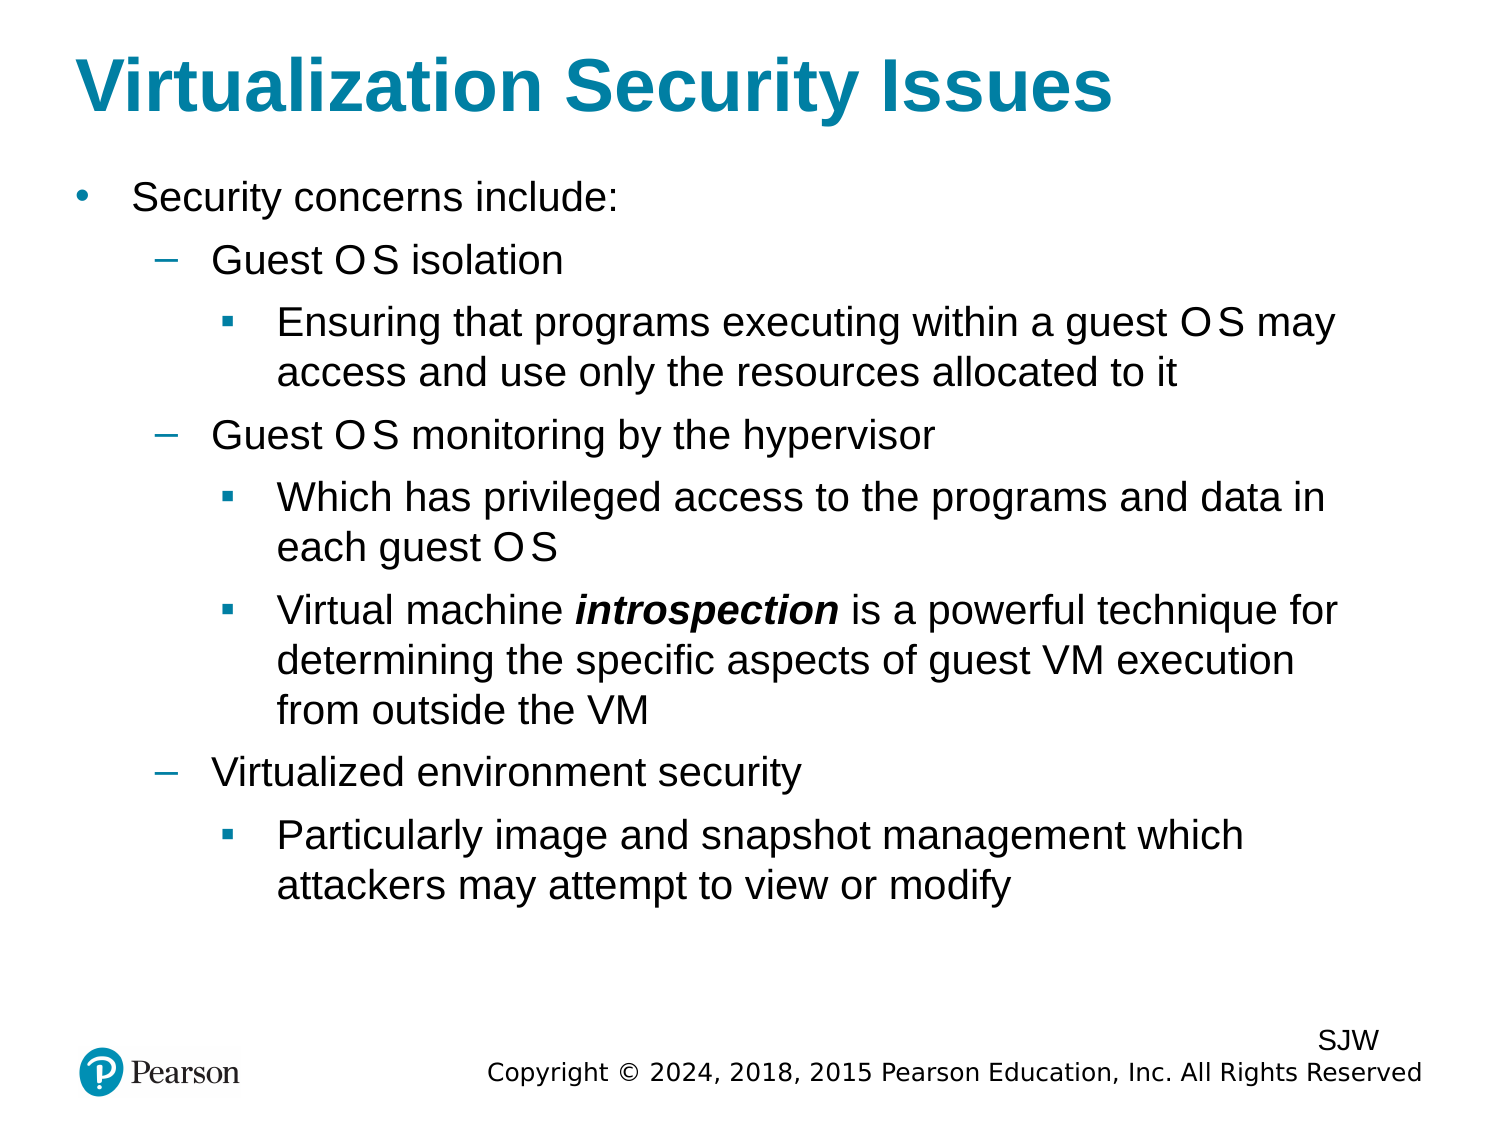

# Virtualization Security Issues
Security concerns include:
Guest O S isolation
Ensuring that programs executing within a guest O S may access and use only the resources allocated to it
Guest O S monitoring by the hypervisor
Which has privileged access to the programs and data in each guest O S
Virtual machine introspection is a powerful technique for determining the specific aspects of guest VM execution from outside the VM
Virtualized environment security
Particularly image and snapshot management which attackers may attempt to view or modify
SJW